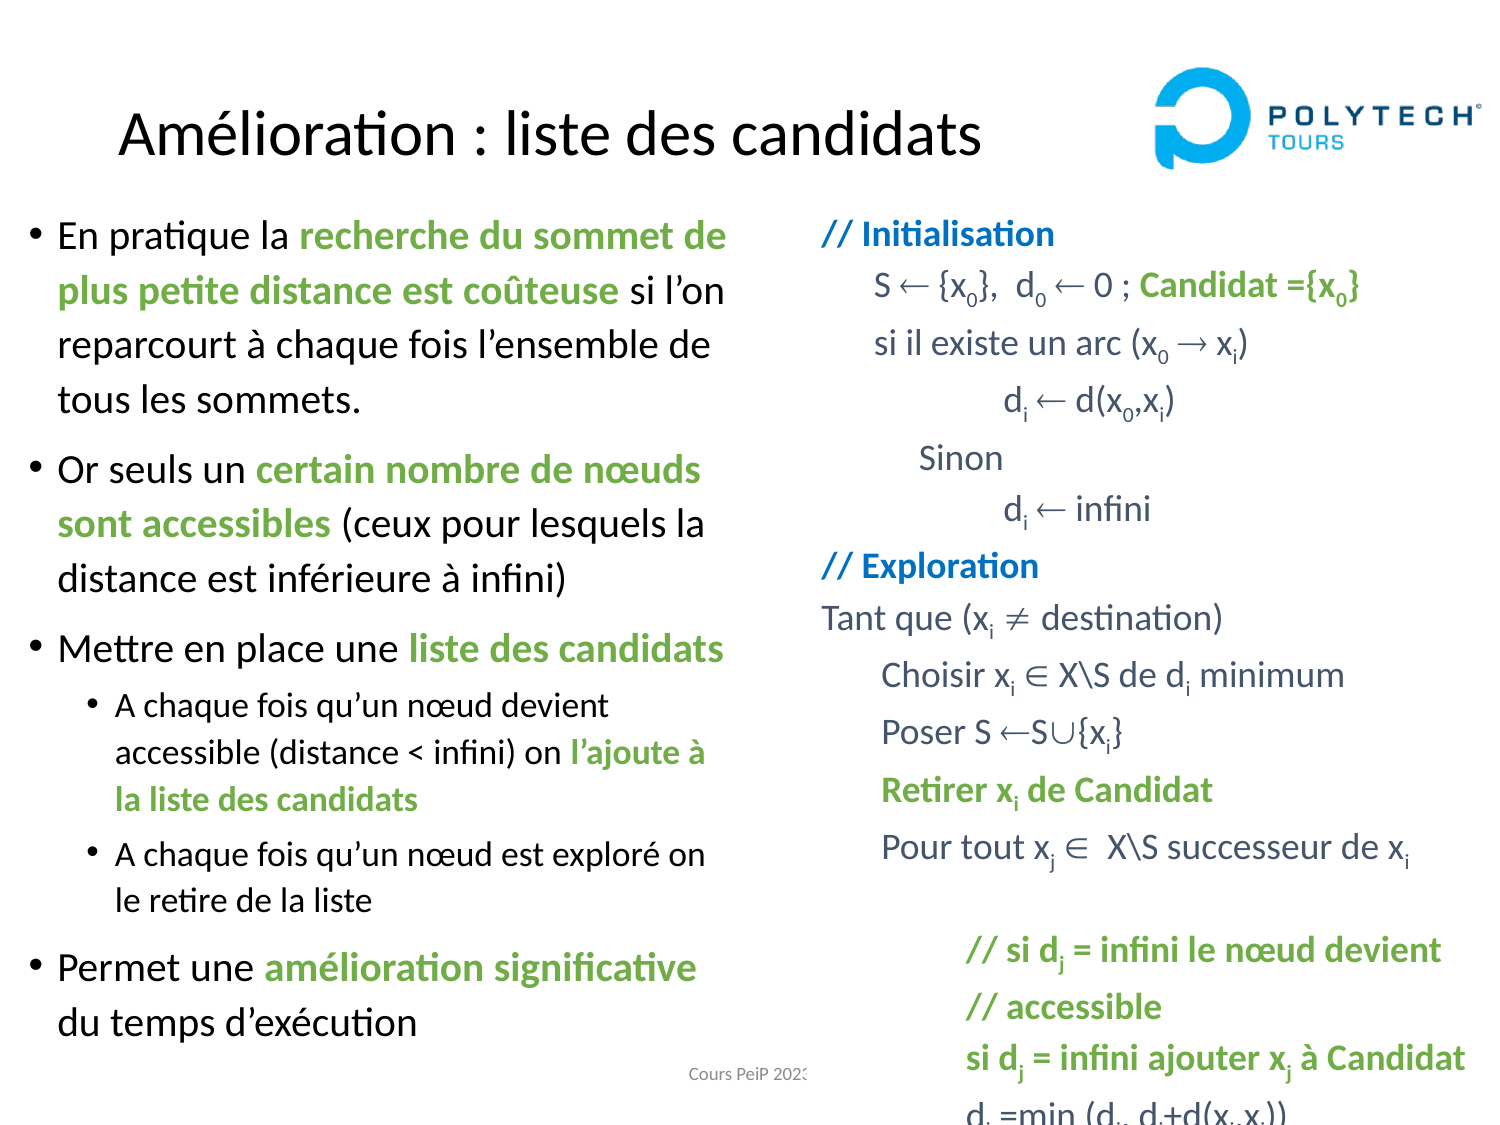

# Amélioration : liste des candidats
En pratique la recherche du sommet de plus petite distance est coûteuse si l’on reparcourt à chaque fois l’ensemble de tous les sommets.
Or seuls un certain nombre de nœuds sont accessibles (ceux pour lesquels la distance est inférieure à infini)
Mettre en place une liste des candidats
A chaque fois qu’un nœud devient accessible (distance < infini) on l’ajoute à la liste des candidats
A chaque fois qu’un nœud est exploré on le retire de la liste
Permet une amélioration significative du temps d’exécution

// Initialisation
S ← {x0},  d0 ← 0 ; Candidat ={x0}
si il existe un arc (x0 → xi)
	di ← d(x0,xi)
Sinon
	di ← infini
// Exploration
Tant que (xi ≠ destination)
Choisir xi ∈ X\S de di minimum
Poser S ←S∪{xi}
Retirer xi de Candidat
Pour tout xj ∈  X\S successeur de xi
	// si dj = infini le nœud devient
	// accessible
	si dj = infini ajouter xj à Candidat
	dj =min (dj, di+d(xi,xj))
Fin pour
Fin tant que
Cours PeiP 2023
80